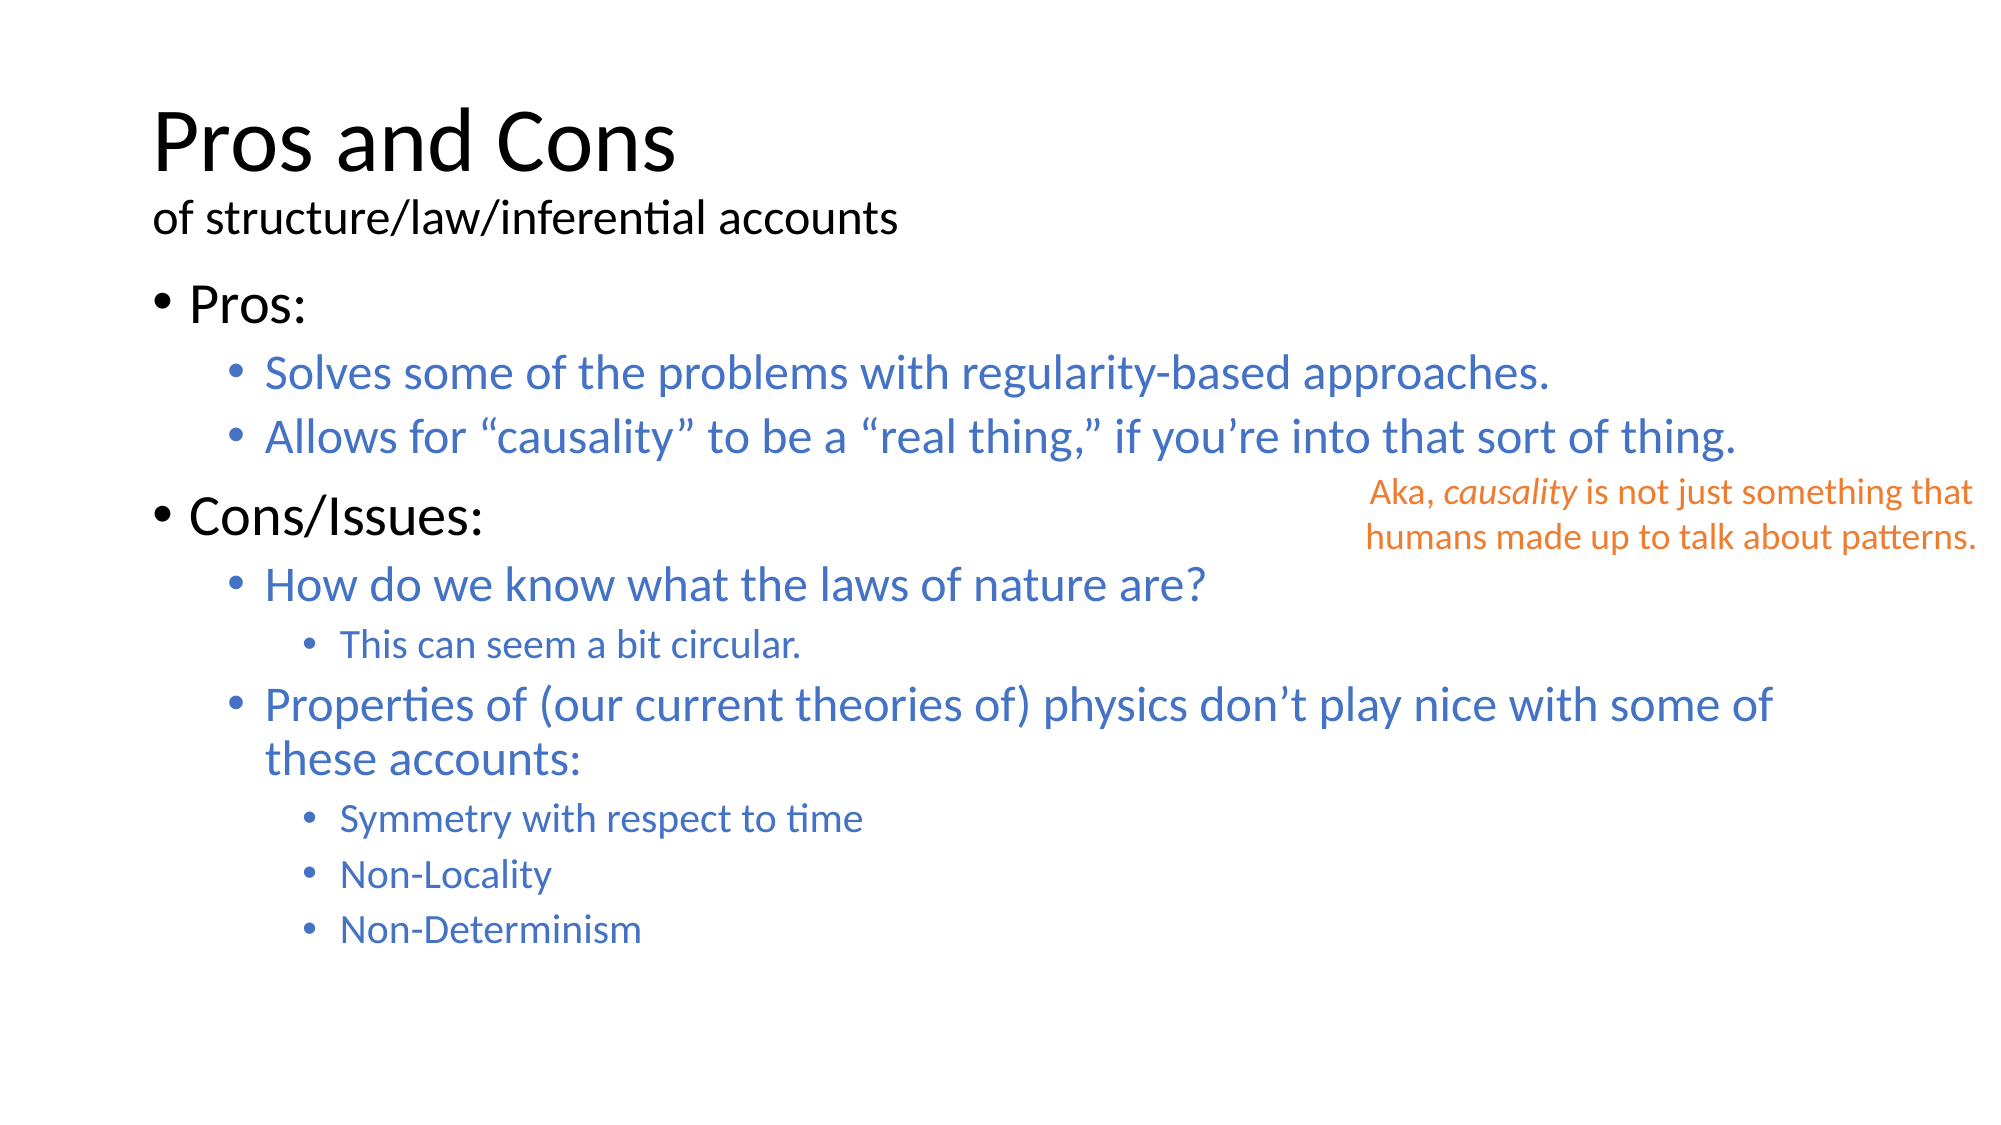

# Pros and Cons of structure/law/inferential accounts
Pros:
Solves some of the problems with regularity-based approaches.
Allows for “causality” to be a “real thing,” if you’re into that sort of thing.
Cons/Issues:
How do we know what the laws of nature are?
This can seem a bit circular.
Properties of (our current theories of) physics don’t play nice with some of these accounts:
Symmetry with respect to time
Non-Locality
Non-Determinism
Aka, causality is not just something that humans made up to talk about patterns.